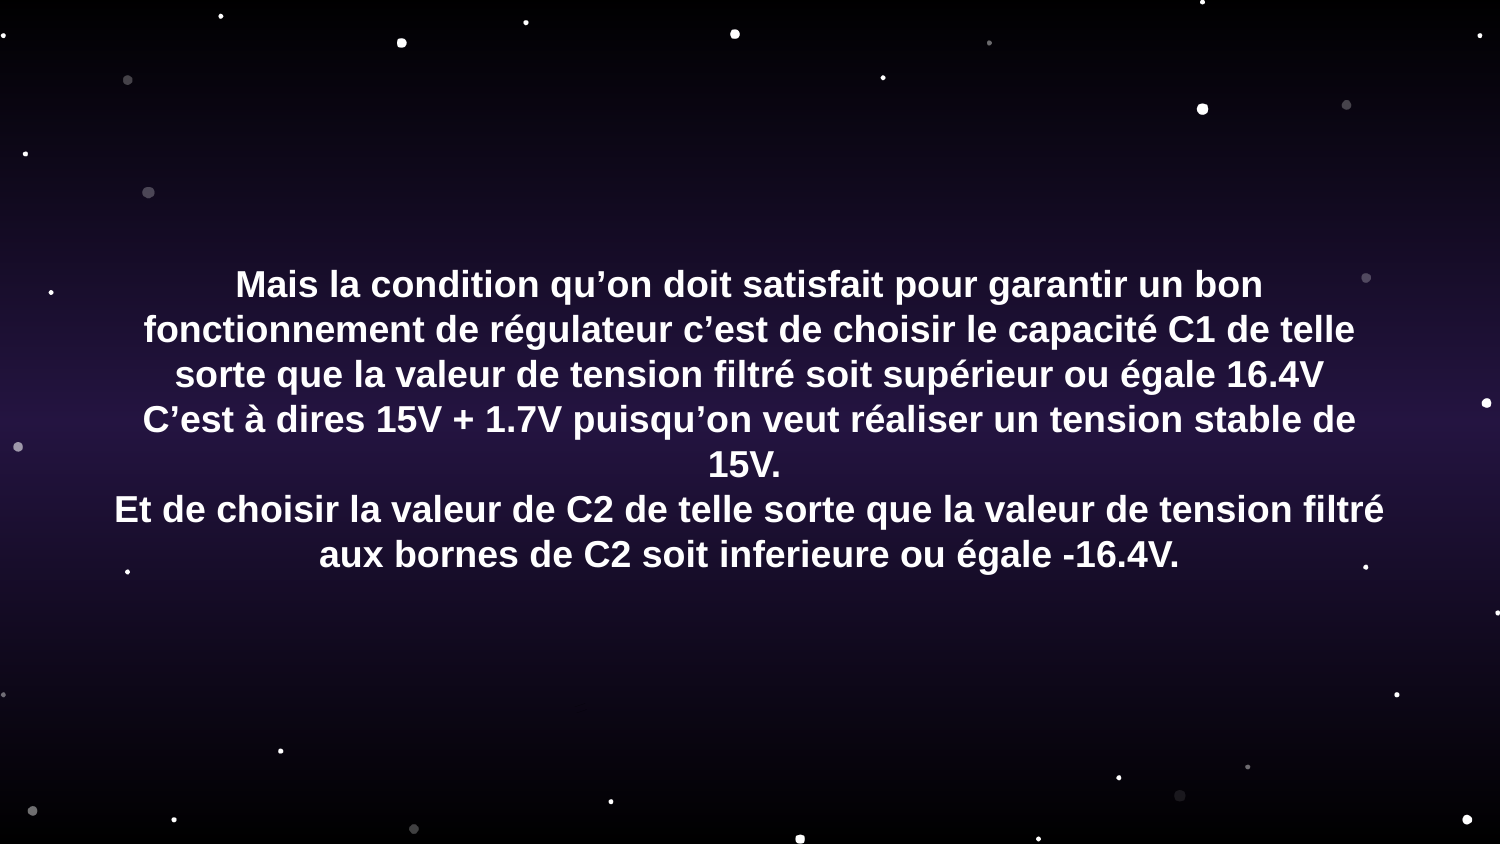

# Mais la condition qu’on doit satisfait pour garantir un bon fonctionnement de régulateur c’est de choisir le capacité C1 de telle sorte que la valeur de tension filtré soit supérieur ou égale 16.4V C’est à dires 15V + 1.7V puisqu’on veut réaliser un tension stable de 15V. Et de choisir la valeur de C2 de telle sorte que la valeur de tension filtré aux bornes de C2 soit inferieure ou égale -16.4V.